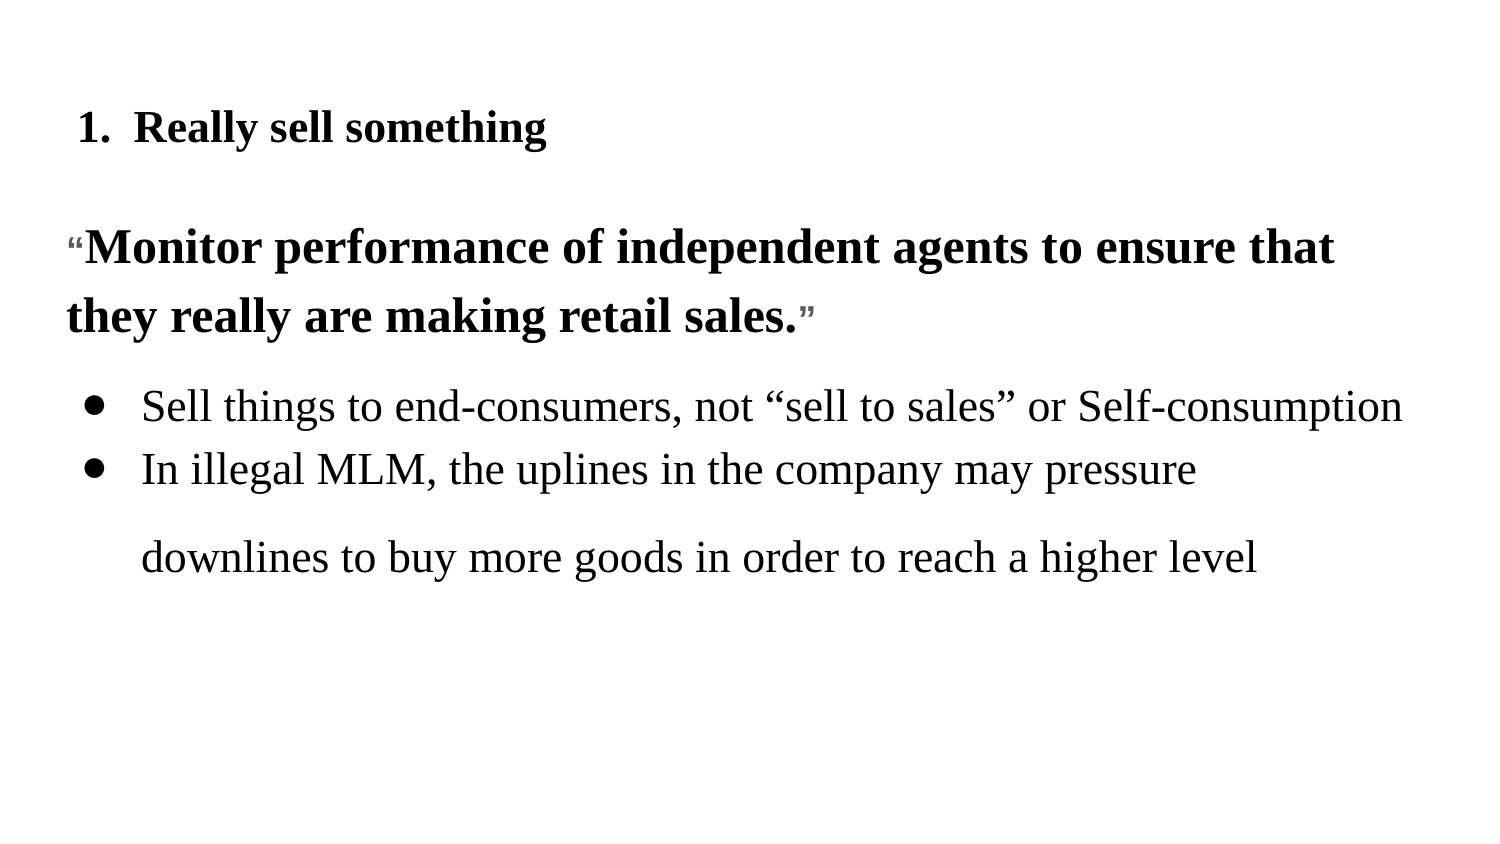

# Really sell something
“Monitor performance of independent agents to ensure that they really are making retail sales.”
Sell things to end-consumers, not “sell to sales” or Self-consumption
In illegal MLM, the uplines in the company may pressure
downlines to buy more goods in order to reach a higher level